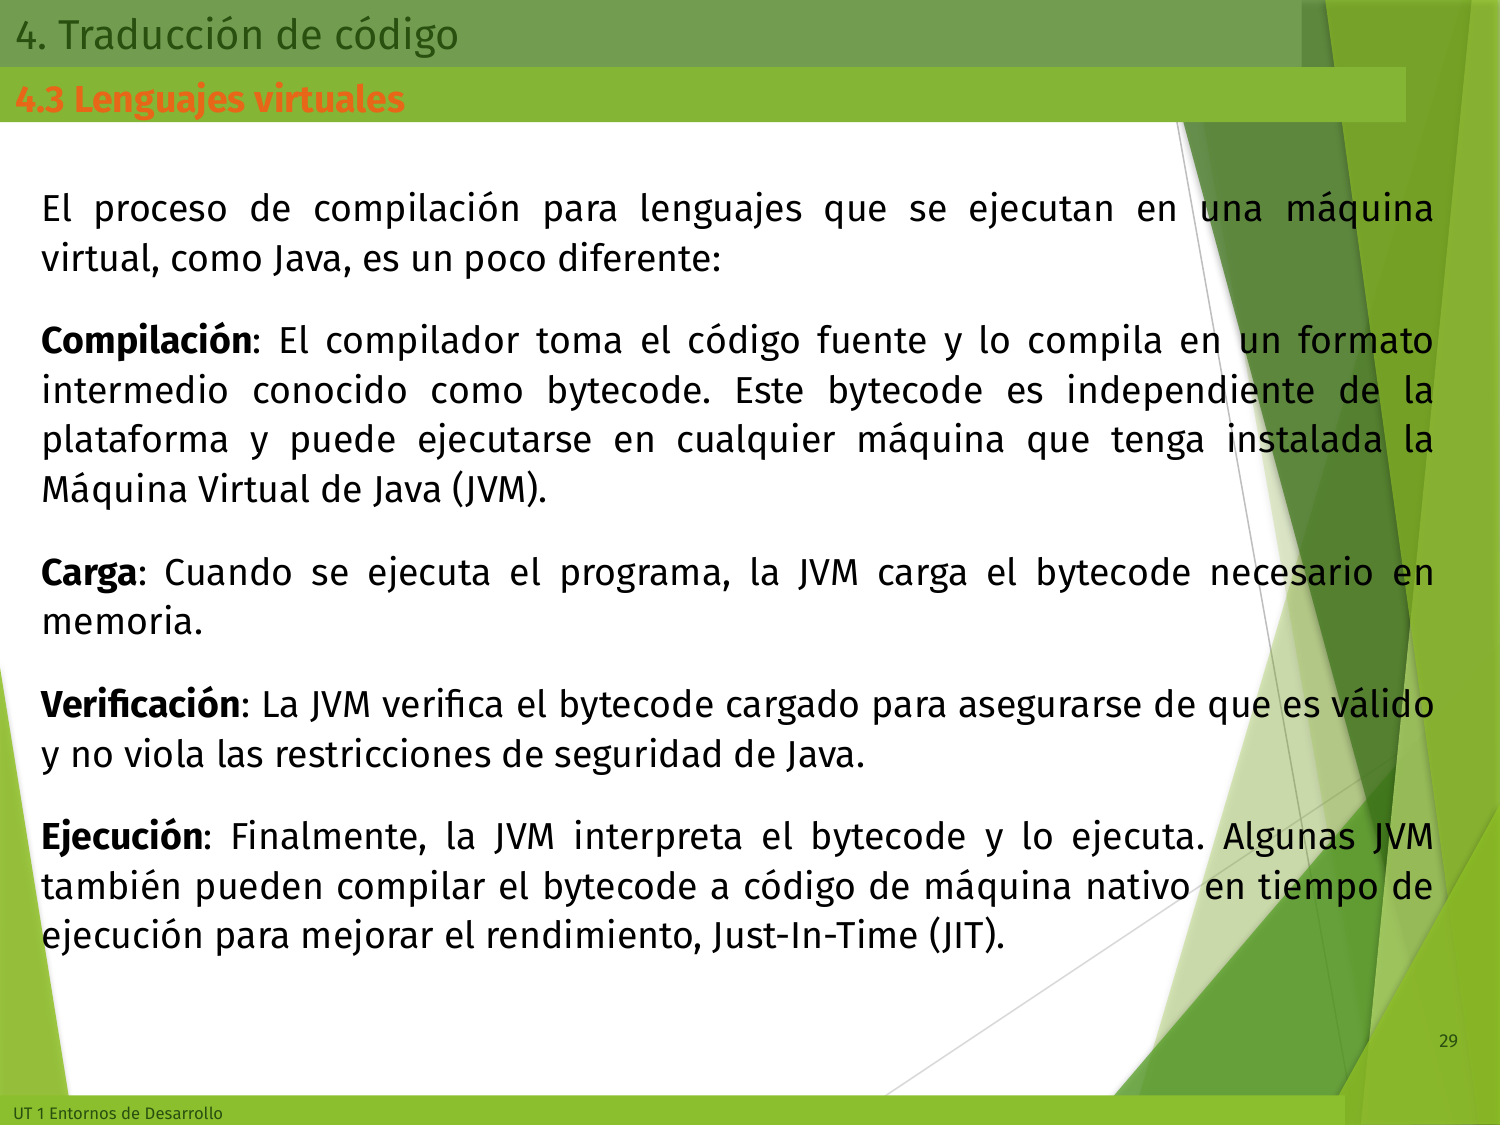

# 4. Traducción de código
4.3 Lenguajes virtuales

El proceso de compilación para lenguajes que se ejecutan en una máquina virtual, como Java, es un poco diferente:
Compilación: El compilador toma el código fuente y lo compila en un formato intermedio conocido como bytecode. Este bytecode es independiente de la plataforma y puede ejecutarse en cualquier máquina que tenga instalada la Máquina Virtual de Java (JVM).
Carga: Cuando se ejecuta el programa, la JVM carga el bytecode necesario en memoria.
Verificación: La JVM verifica el bytecode cargado para asegurarse de que es válido y no viola las restricciones de seguridad de Java.
Ejecución: Finalmente, la JVM interpreta el bytecode y lo ejecuta. Algunas JVM también pueden compilar el bytecode a código de máquina nativo en tiempo de ejecución para mejorar el rendimiento, Just-In-Time (JIT).
29